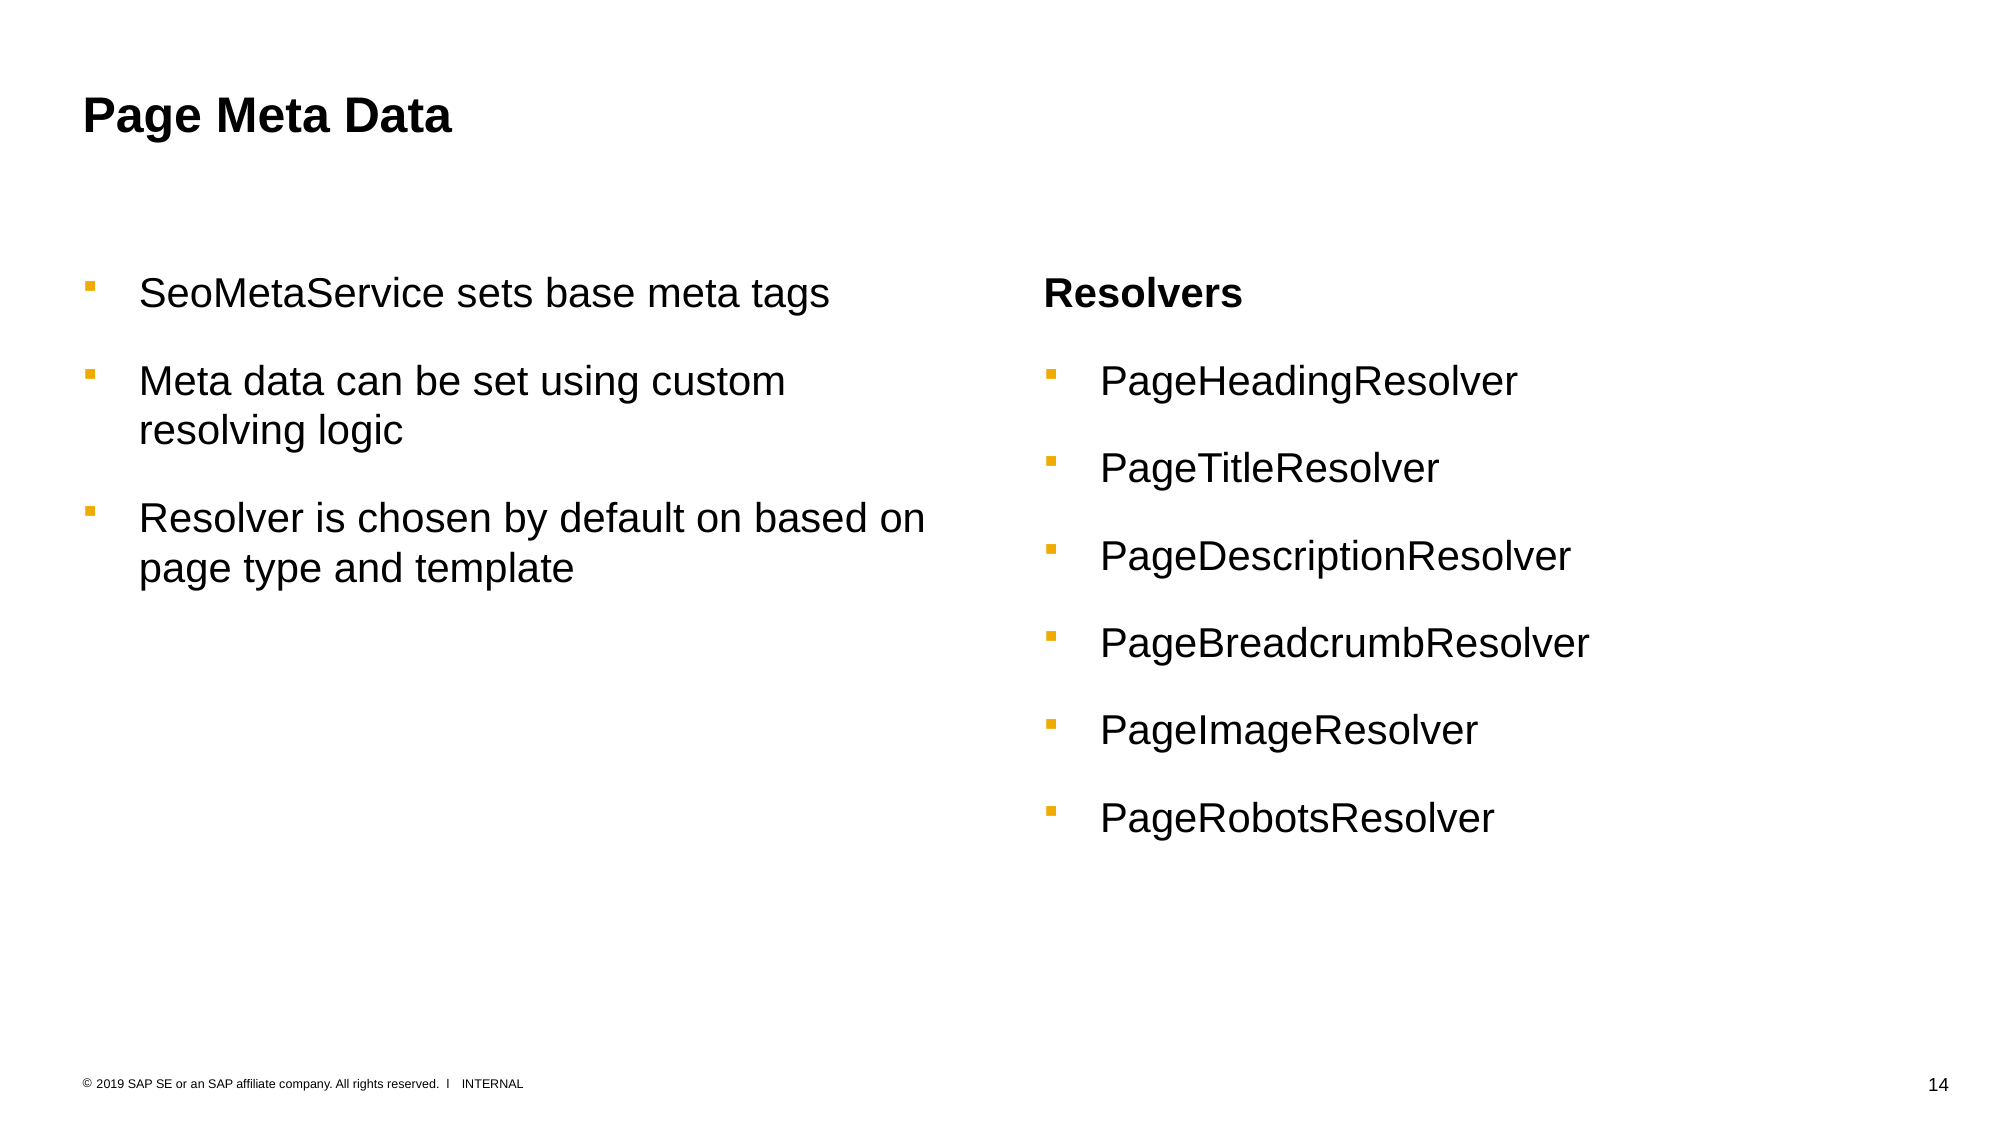

# Page Meta Data
SeoMetaService sets base meta tags
Meta data can be set using custom resolving logic
Resolver is chosen by default on based on page type and template
Resolvers
PageHeadingResolver
PageTitleResolver
PageDescriptionResolver
PageBreadcrumbResolver
PageImageResolver
PageRobotsResolver